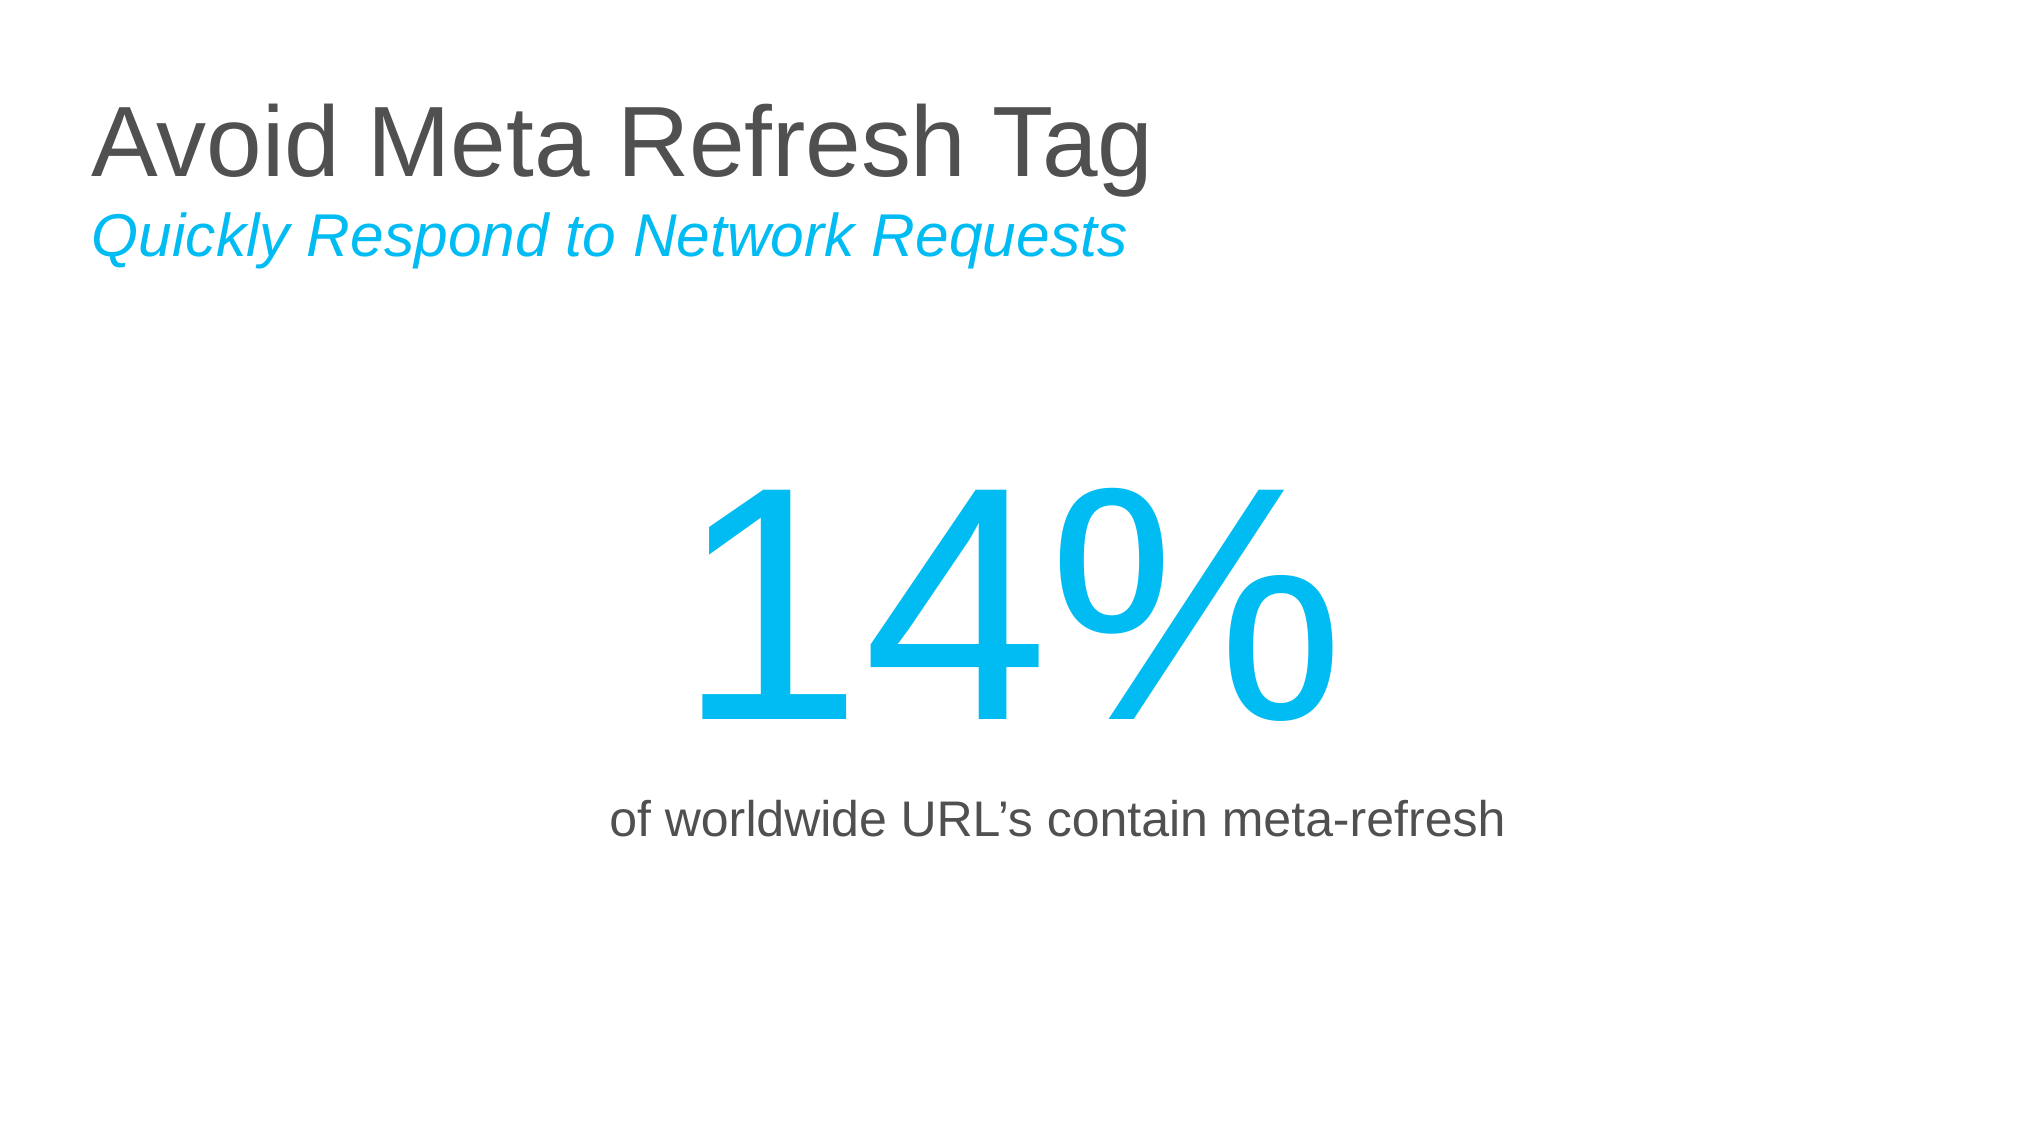

# Avoid Meta Refresh Tag Quickly Respond to Network Requests
14%
of worldwide URL’s contain meta-refresh